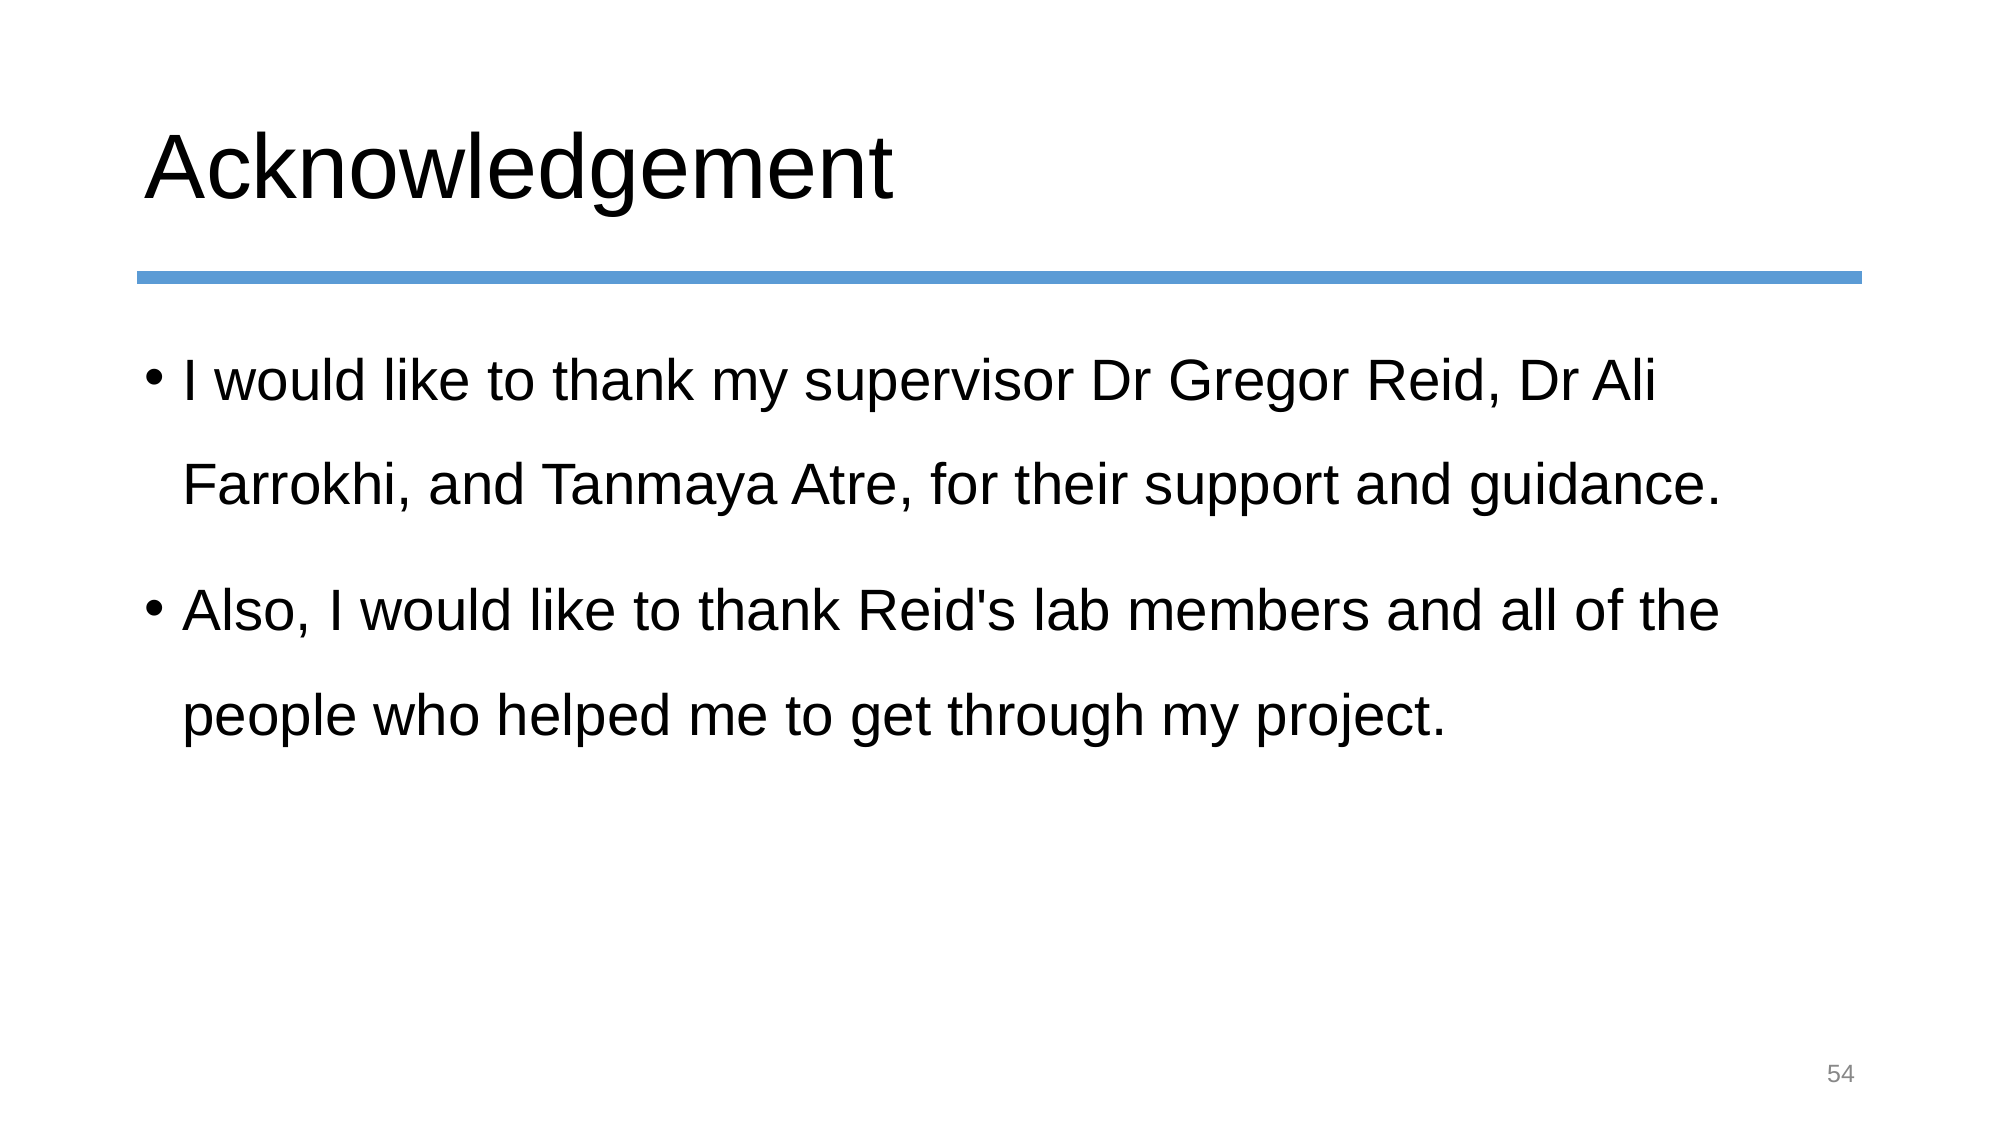

# Acknowledgement

I would like to thank my supervisor Dr Gregor Reid, Dr Ali Farrokhi, and Tanmaya Atre, for their support and guidance.
Also, I would like to thank Reid's lab members and all of the people who helped me to get through my project.
54